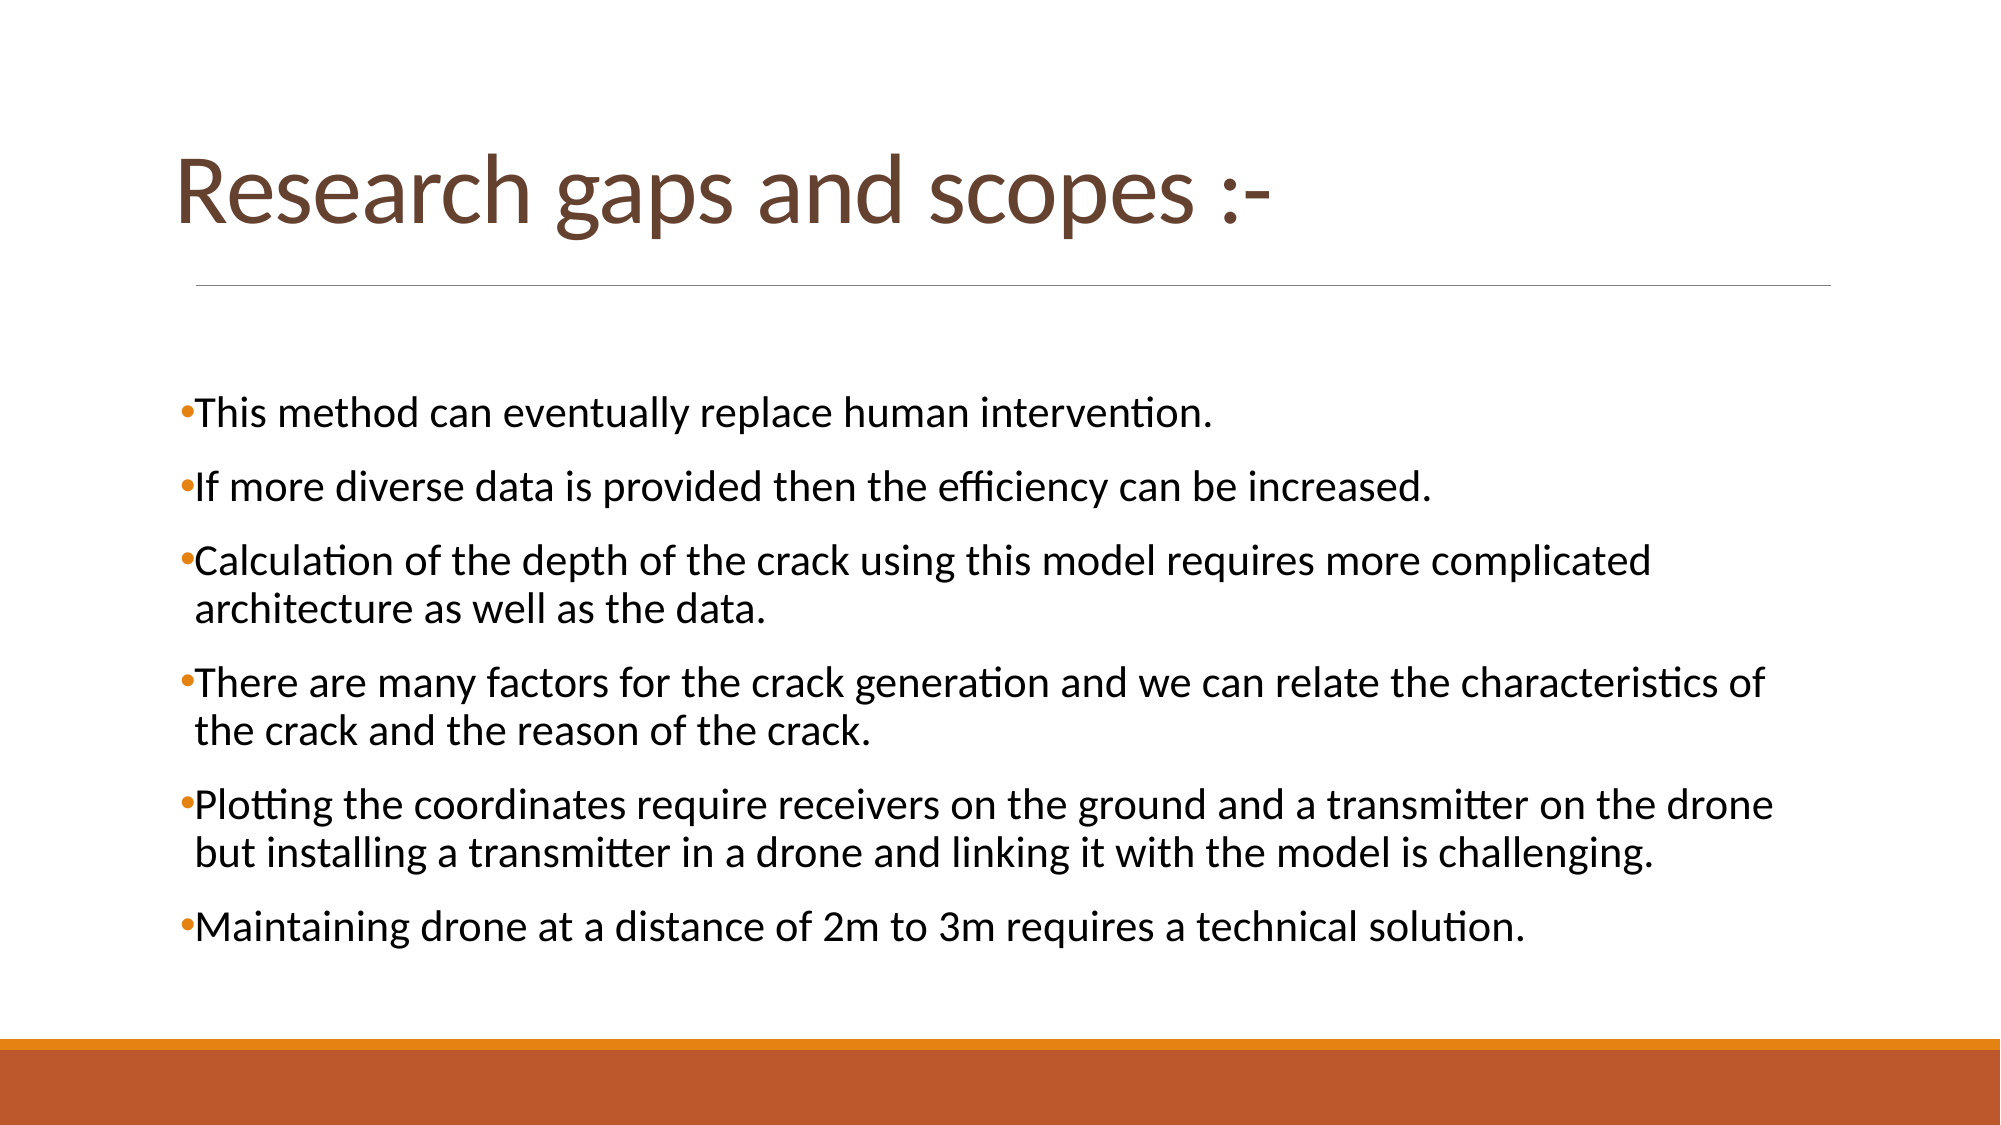

# Research gaps and scopes :-

This method can eventually replace human intervention.
If more diverse data is provided then the efficiency can be increased.
Calculation of the depth of the crack using this model requires more complicated architecture as well as the data.
There are many factors for the crack generation and we can relate the characteristics of the crack and the reason of the crack.
Plotting the coordinates require receivers on the ground and a transmitter on the drone but installing a transmitter in a drone and linking it with the model is challenging.
Maintaining drone at a distance of 2m to 3m requires a technical solution.